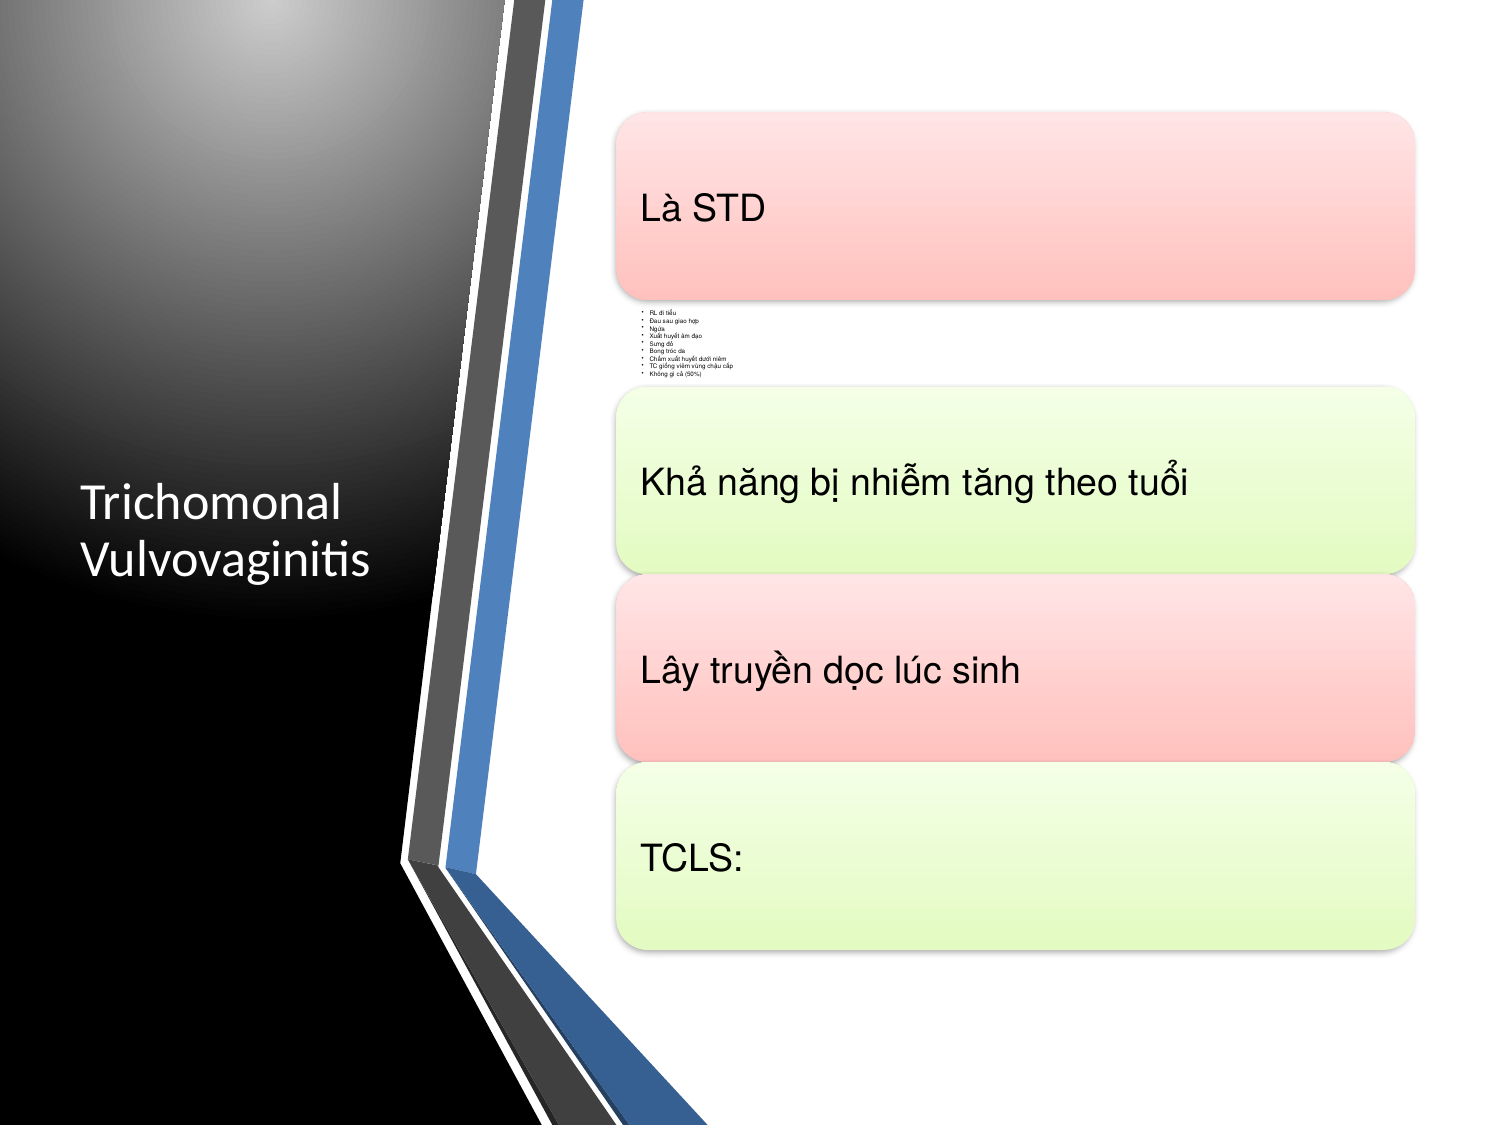

# Trichomonal Vulvovaginitis
Là STD
Khả năng bị nhiễm tăng theo tuổi
Lây truyền dọc lúc sinh
TCLS:
RL đi tiểu
Đau sau giao hợp
Ngứa
Xuất huyết âm đạo
Sưng đỏ
Bong tróc da
Chấm xuất huyết dưới niêm
TC giống viêm vùng chậu cấp
Không gì cả (50%)